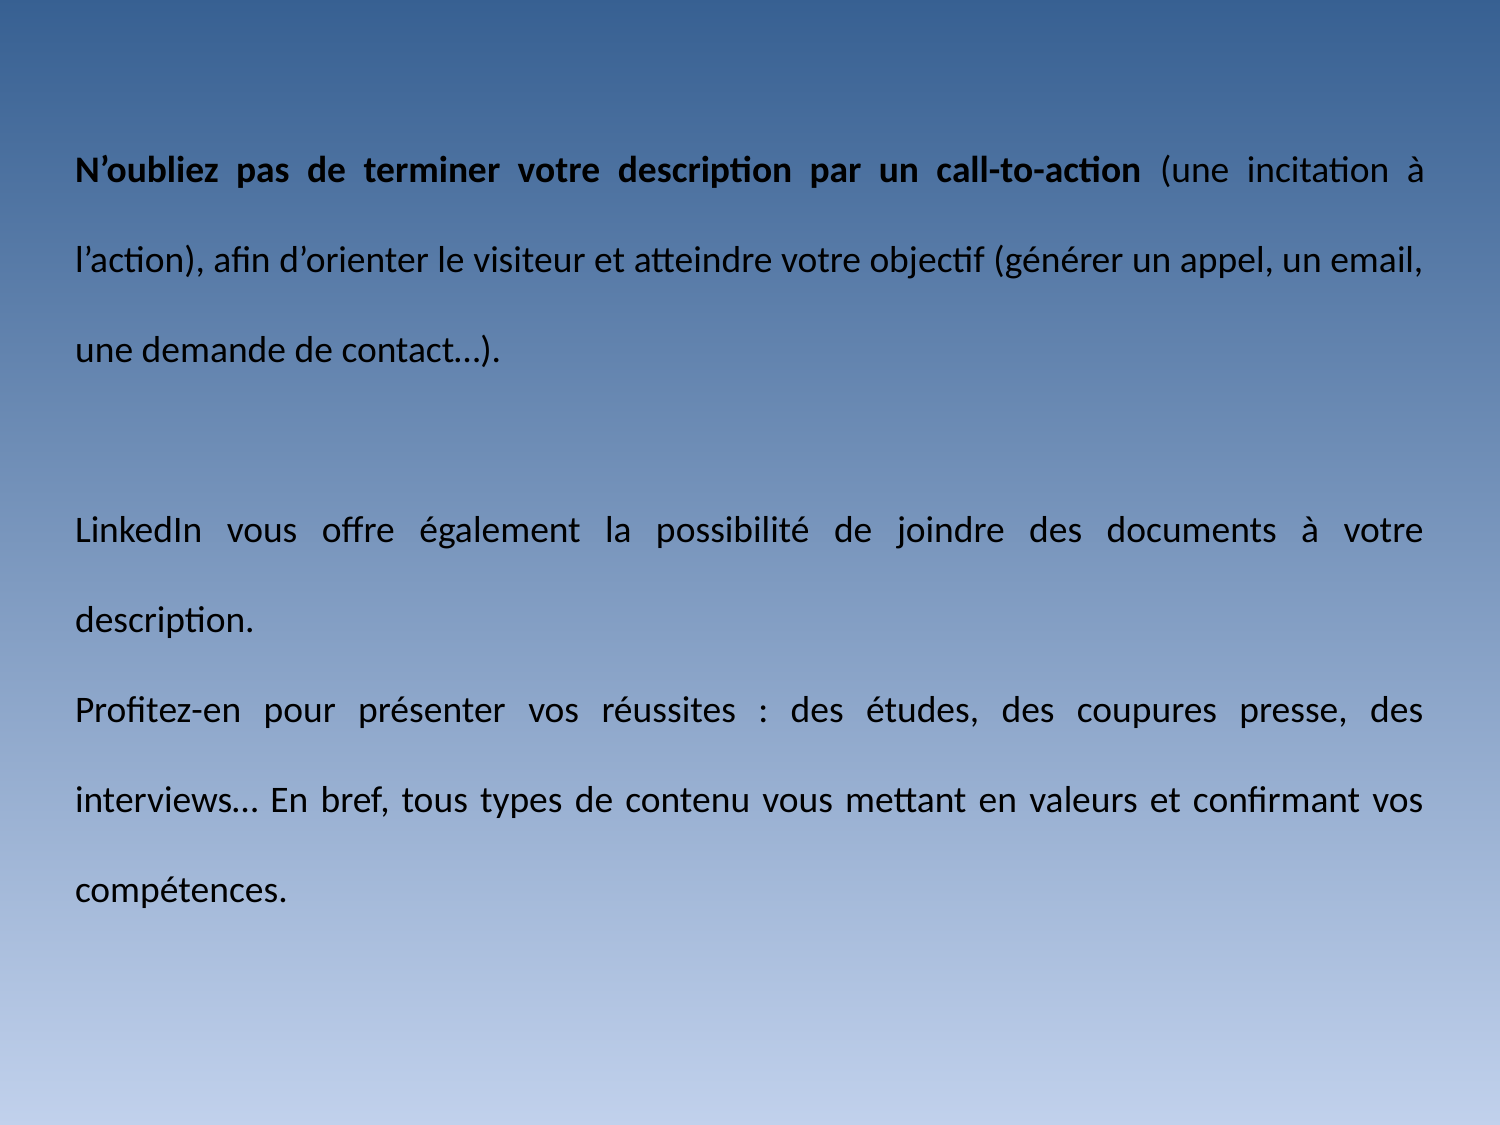

N’oubliez pas de terminer votre description par un call-to-action (une incitation à l’action), afin d’orienter le visiteur et atteindre votre objectif (générer un appel, un email, une demande de contact…).

LinkedIn vous offre également la possibilité de joindre des documents à votre description.
Profitez-en pour présenter vos réussites : des études, des coupures presse, des interviews… En bref, tous types de contenu vous mettant en valeurs et confirmant vos compétences.